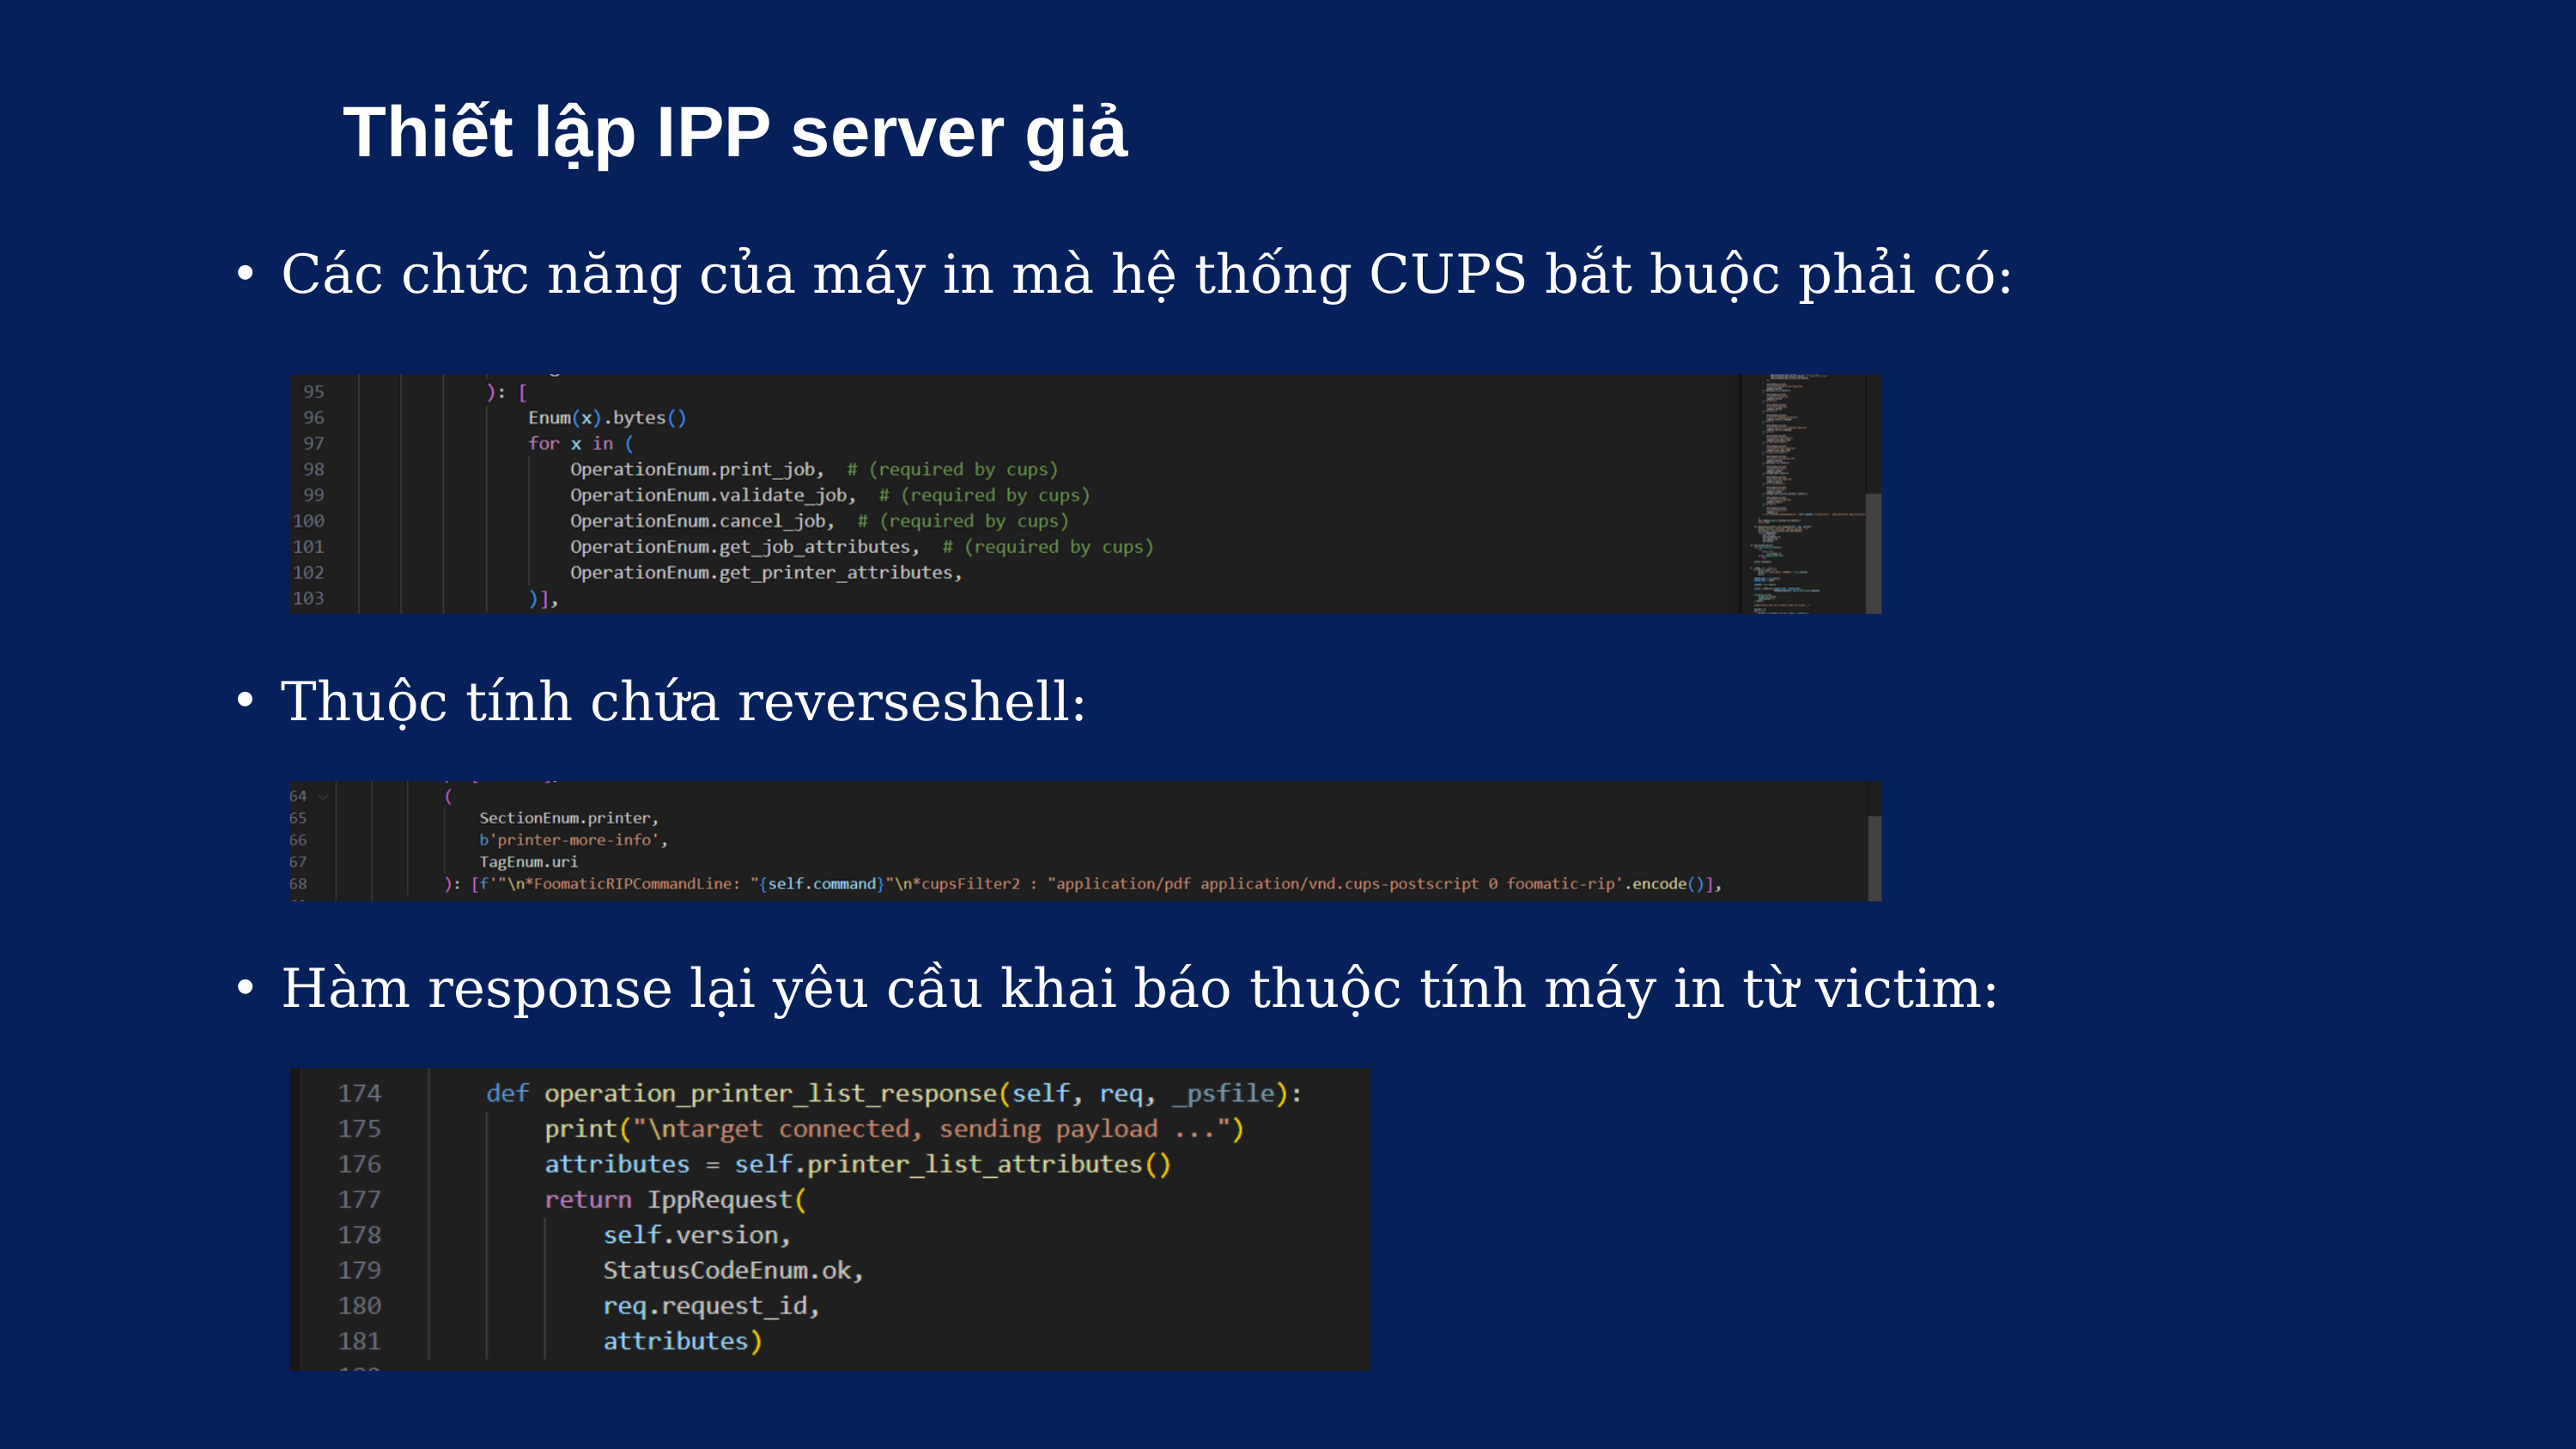

Thiết lập IPP server giả
Các chức năng của máy in mà hệ thống CUPS bắt buộc phải có:

Thuộc tính chứa reverseshell:

Hàm response lại yêu cầu khai báo thuộc tính máy in từ victim: